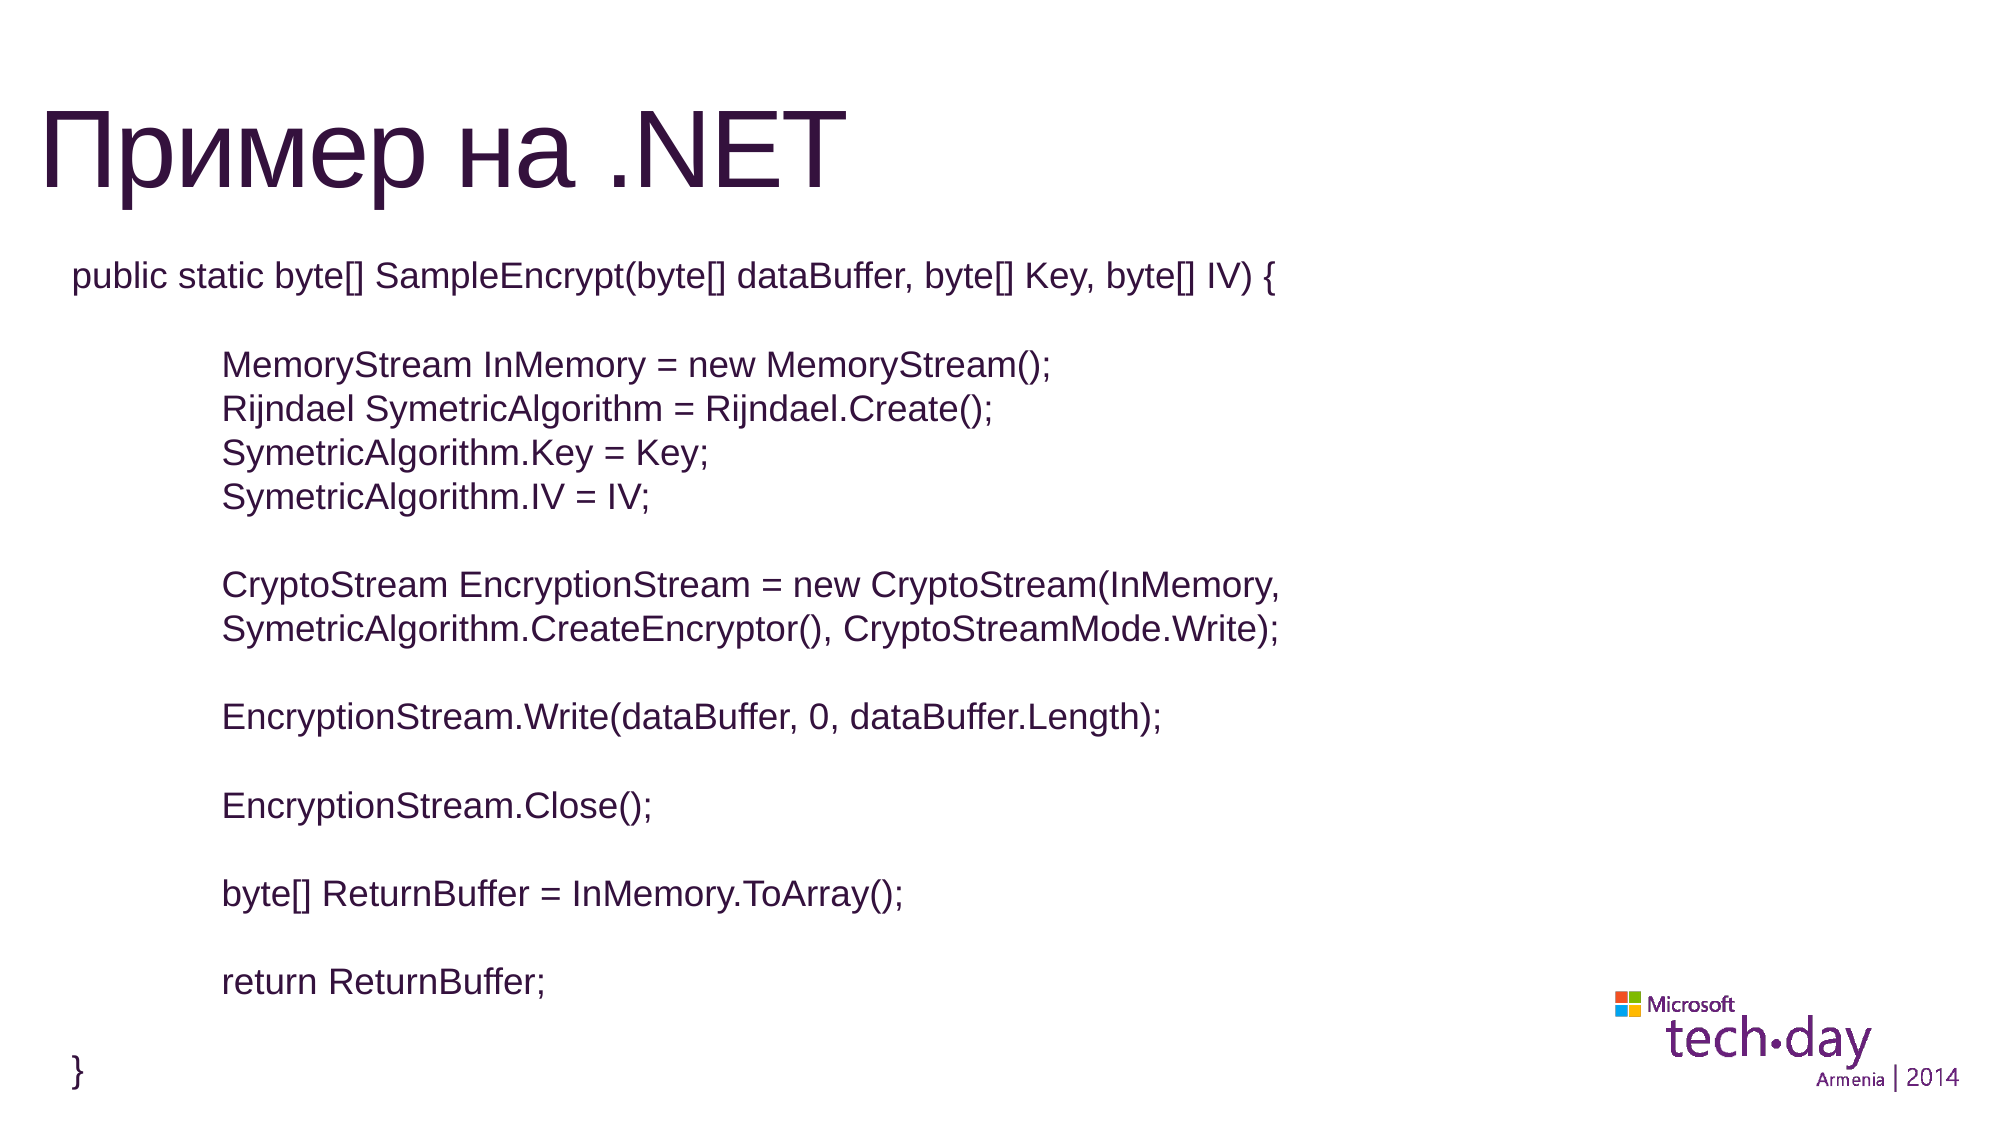

Пример на .NET
public static byte[] SampleEncrypt(byte[] dataBuffer, byte[] Key, byte[] IV) {

MemoryStream InMemory = new MemoryStream();
Rijndael SymetricAlgorithm = Rijndael.Create();
SymetricAlgorithm.Key = Key;
SymetricAlgorithm.IV = IV;

CryptoStream EncryptionStream = new CryptoStream(InMemory,                    SymetricAlgorithm.CreateEncryptor(), CryptoStreamMode.Write);

EncryptionStream.Write(dataBuffer, 0, dataBuffer.Length);

EncryptionStream.Close();

byte[] ReturnBuffer = InMemory.ToArray();

return ReturnBuffer;

}